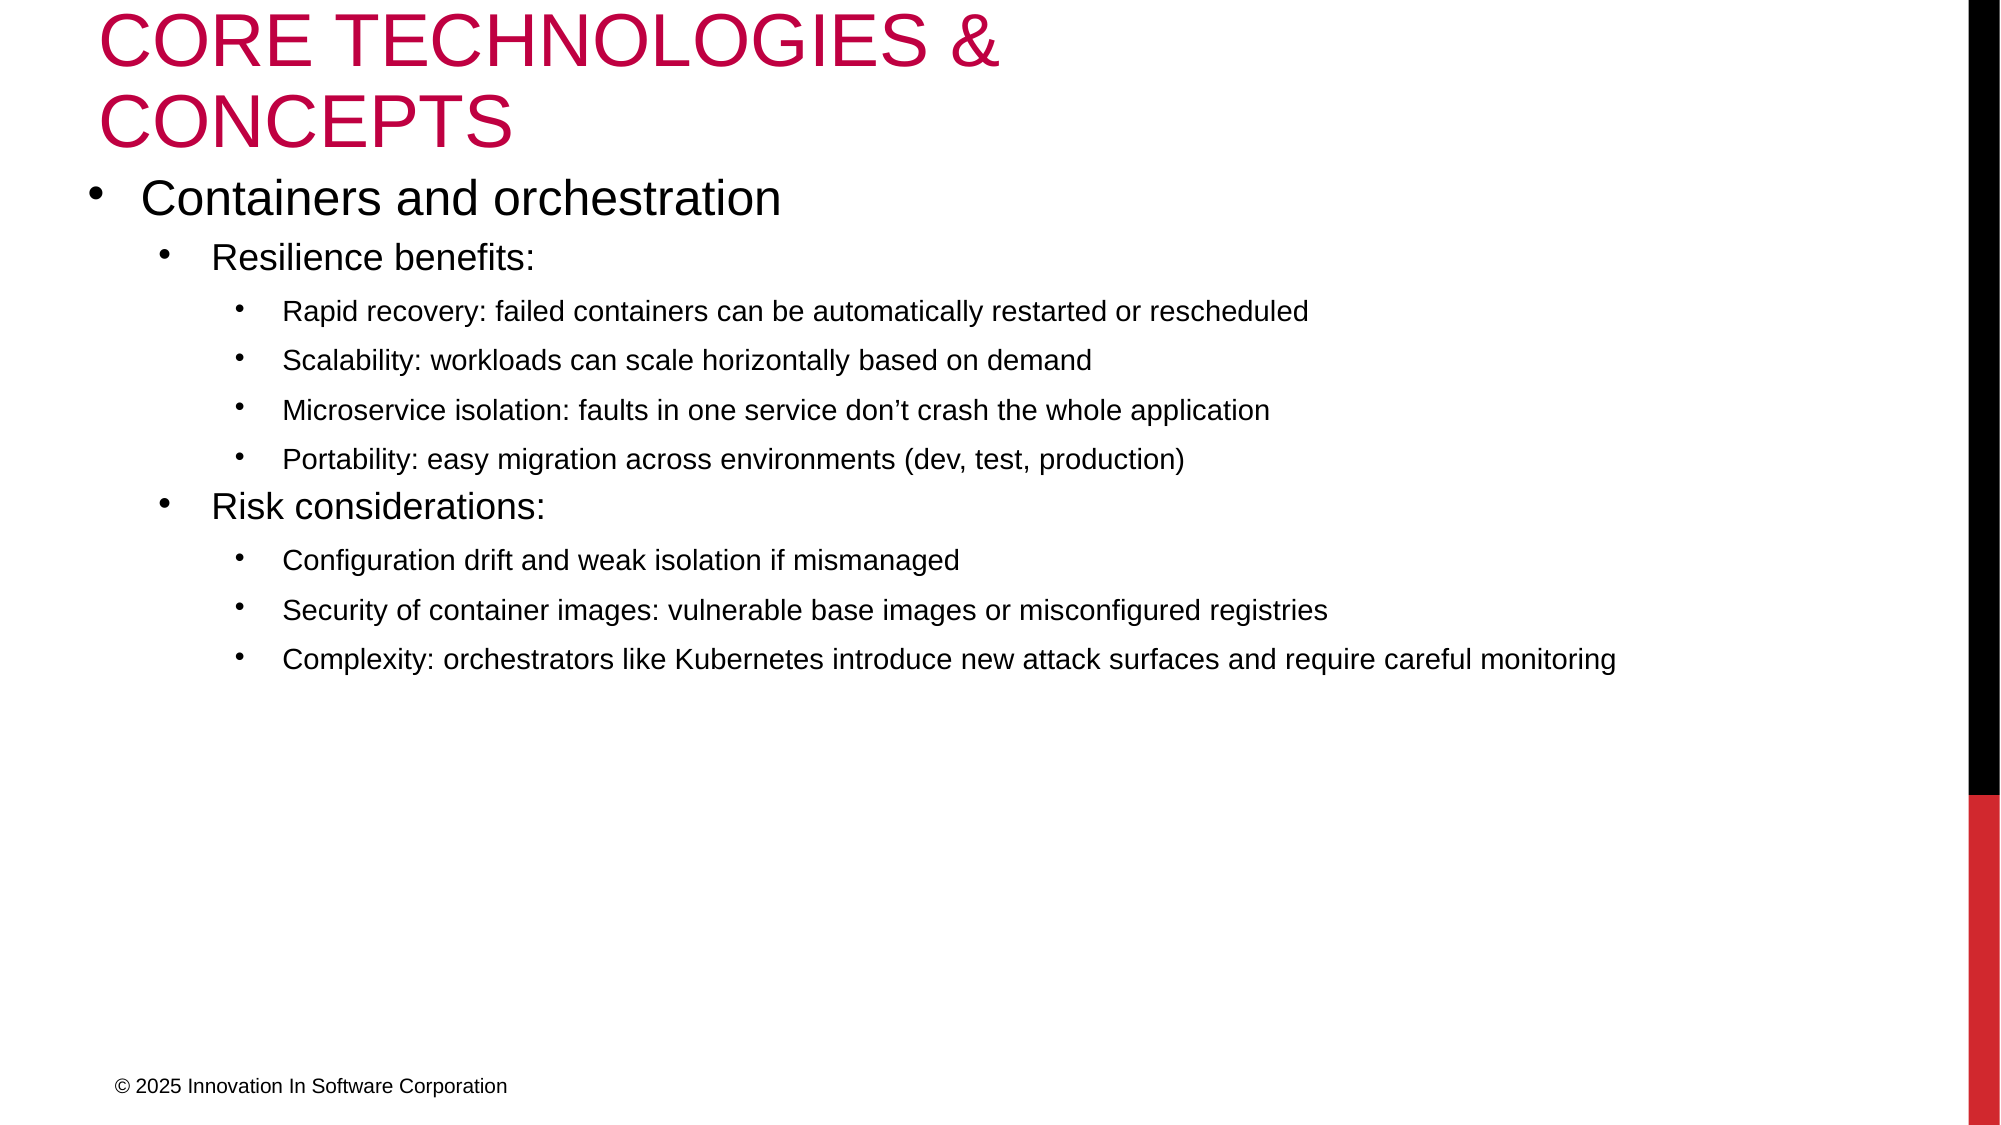

# Core Technologies & Concepts
Containers and orchestration
Resilience benefits:
Rapid recovery: failed containers can be automatically restarted or rescheduled
Scalability: workloads can scale horizontally based on demand
Microservice isolation: faults in one service don’t crash the whole application
Portability: easy migration across environments (dev, test, production)
Risk considerations:
Configuration drift and weak isolation if mismanaged
Security of container images: vulnerable base images or misconfigured registries
Complexity: orchestrators like Kubernetes introduce new attack surfaces and require careful monitoring
© 2025 Innovation In Software Corporation